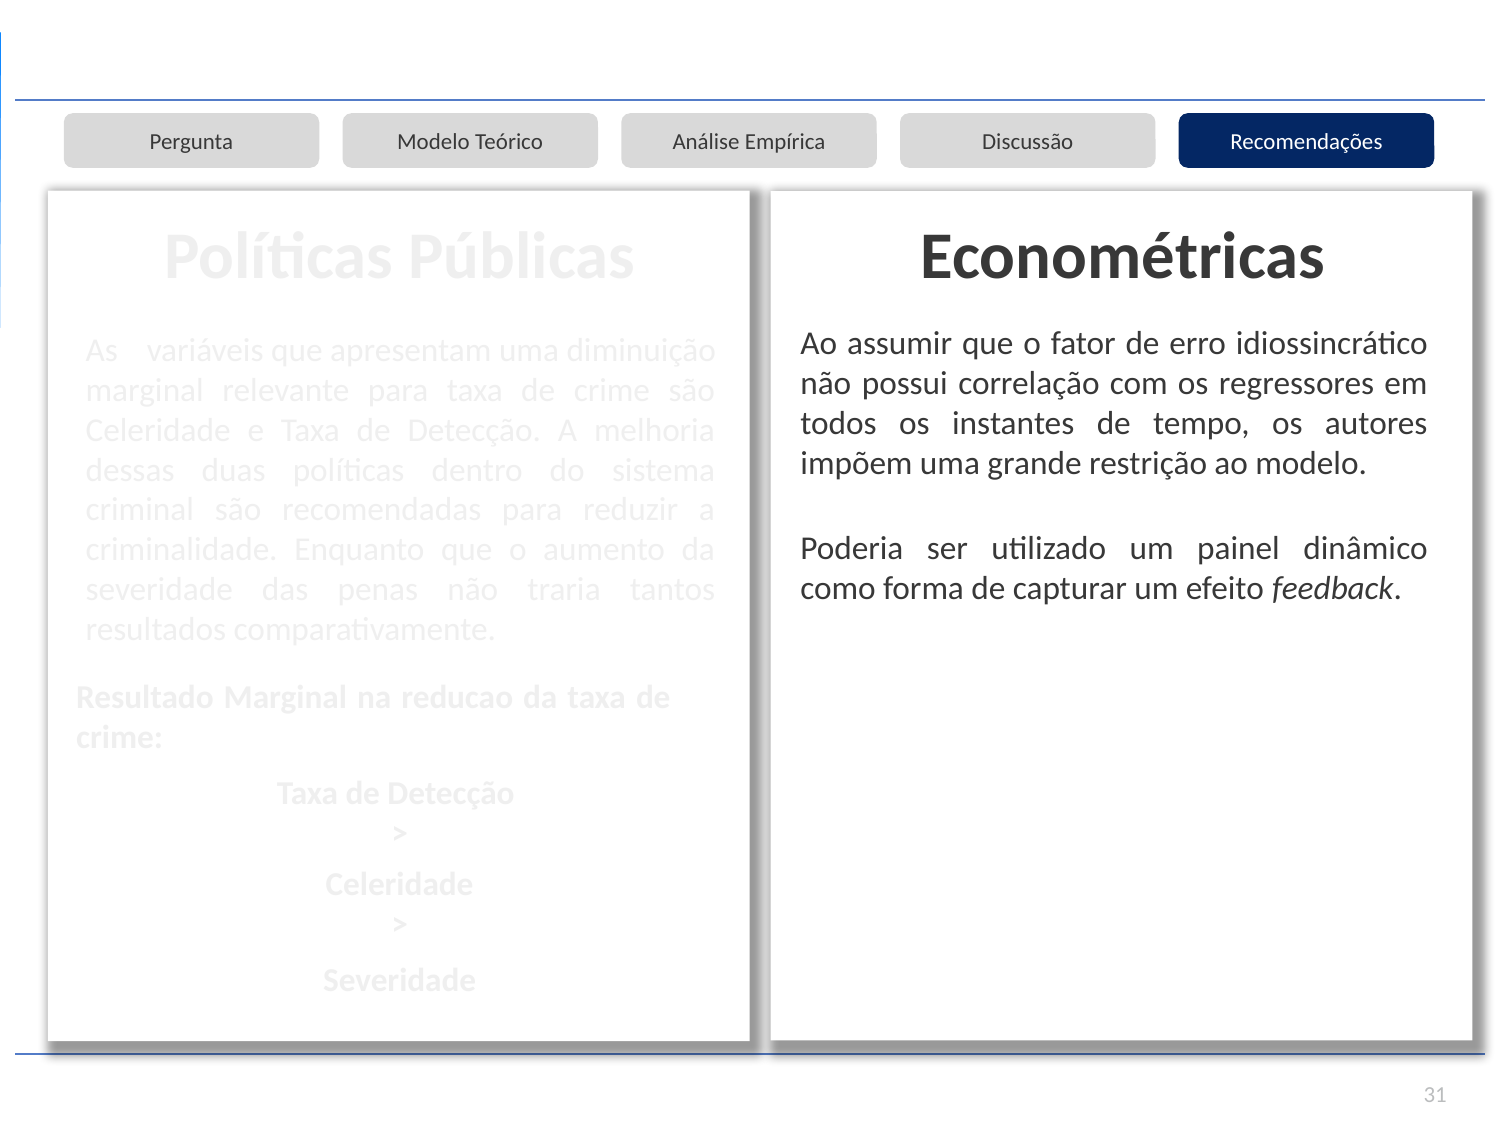

Pergunta
Modelo Teórico
Discussão
Recomendações
Análise Empírica

Políticas Públicas
Econométricas

Ao assumir que o fator de erro idiossincrático não possui correlação com os regressores em todos os instantes de tempo, os autores impõem uma grande restrição ao modelo.

Poderia ser utilizado um painel dinâmico como forma de capturar um efeito feedback.

As variáveis que apresentam uma diminuição marginal relevante para taxa de crime são Celeridade e Taxa de Detecção. A melhoria dessas duas políticas dentro do sistema criminal são recomendadas para reduzir a criminalidade. Enquanto que o aumento da severidade das penas não traria tantos resultados comparativamente.

Resultado Marginal na reducao da taxa de crime:
Taxa de Detecção
>
Celeridade
>
Severidade
31